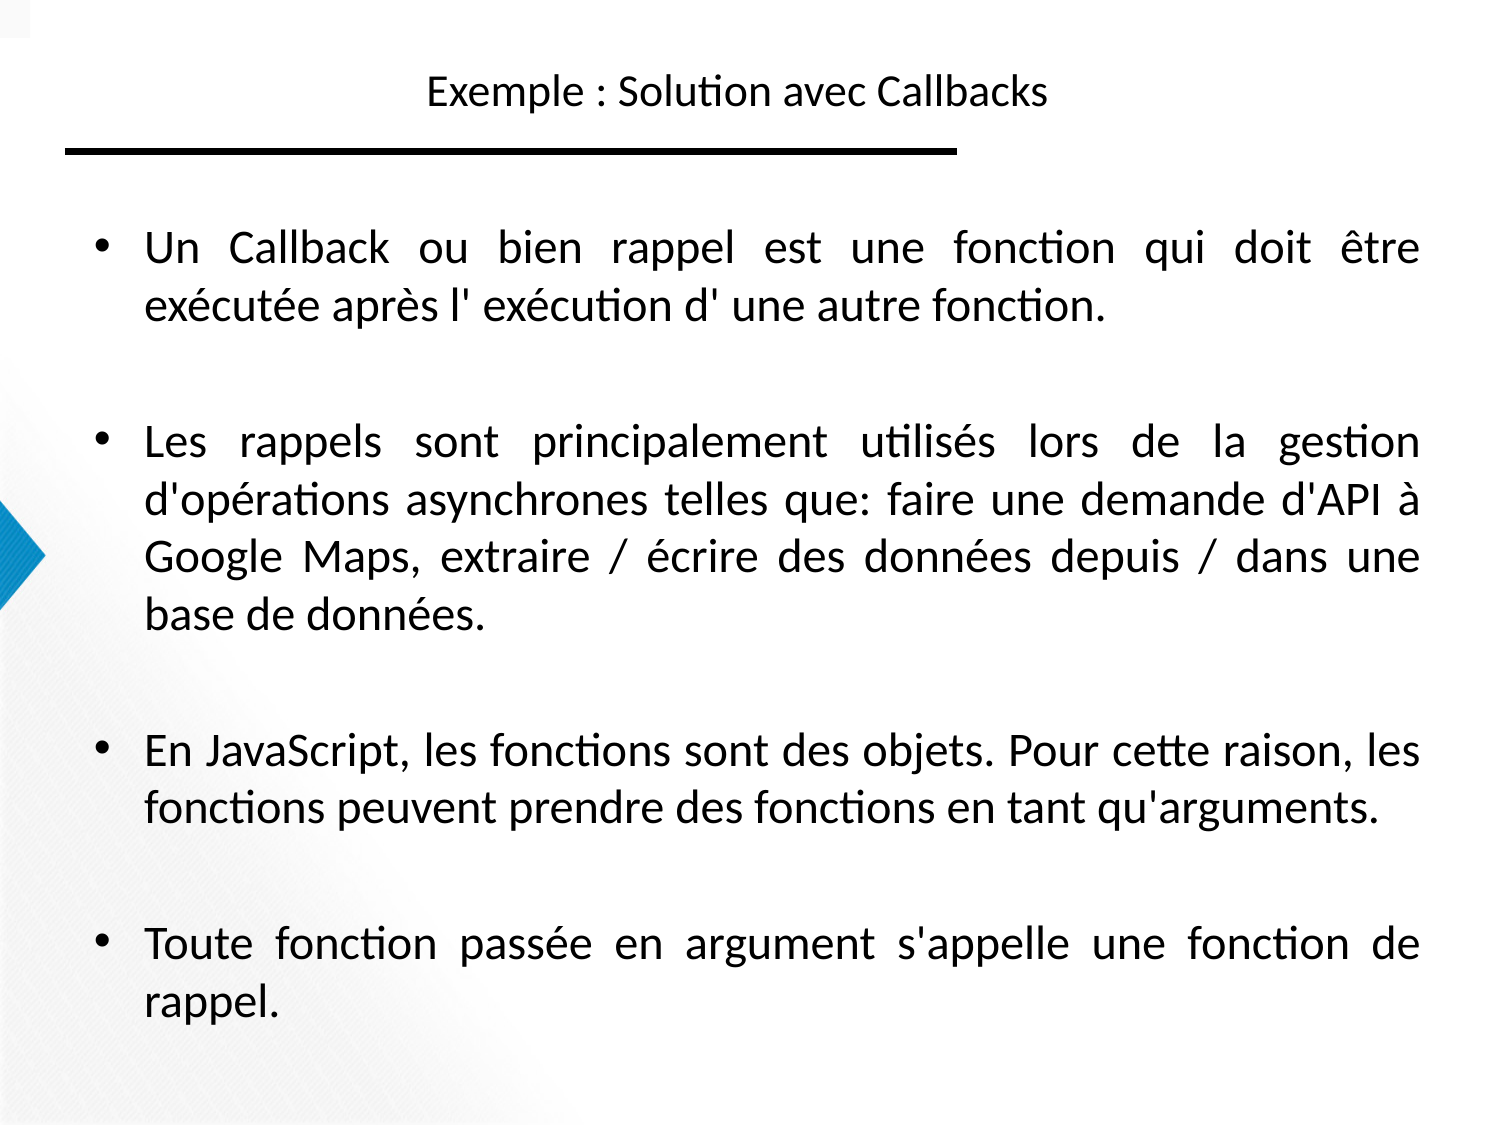

# Exemple : Solution avec Callbacks
Un Callback ou bien rappel est une fonction qui doit être exécutée après l' exécution d' une autre fonction.

Les rappels sont principalement utilisés lors de la gestion d'opérations asynchrones telles que: faire une demande d'API à Google Maps, extraire / écrire des données depuis / dans une base de données.

En JavaScript, les fonctions sont des objets. Pour cette raison, les fonctions peuvent prendre des fonctions en tant qu'arguments.

Toute fonction passée en argument s'appelle une fonction de rappel.